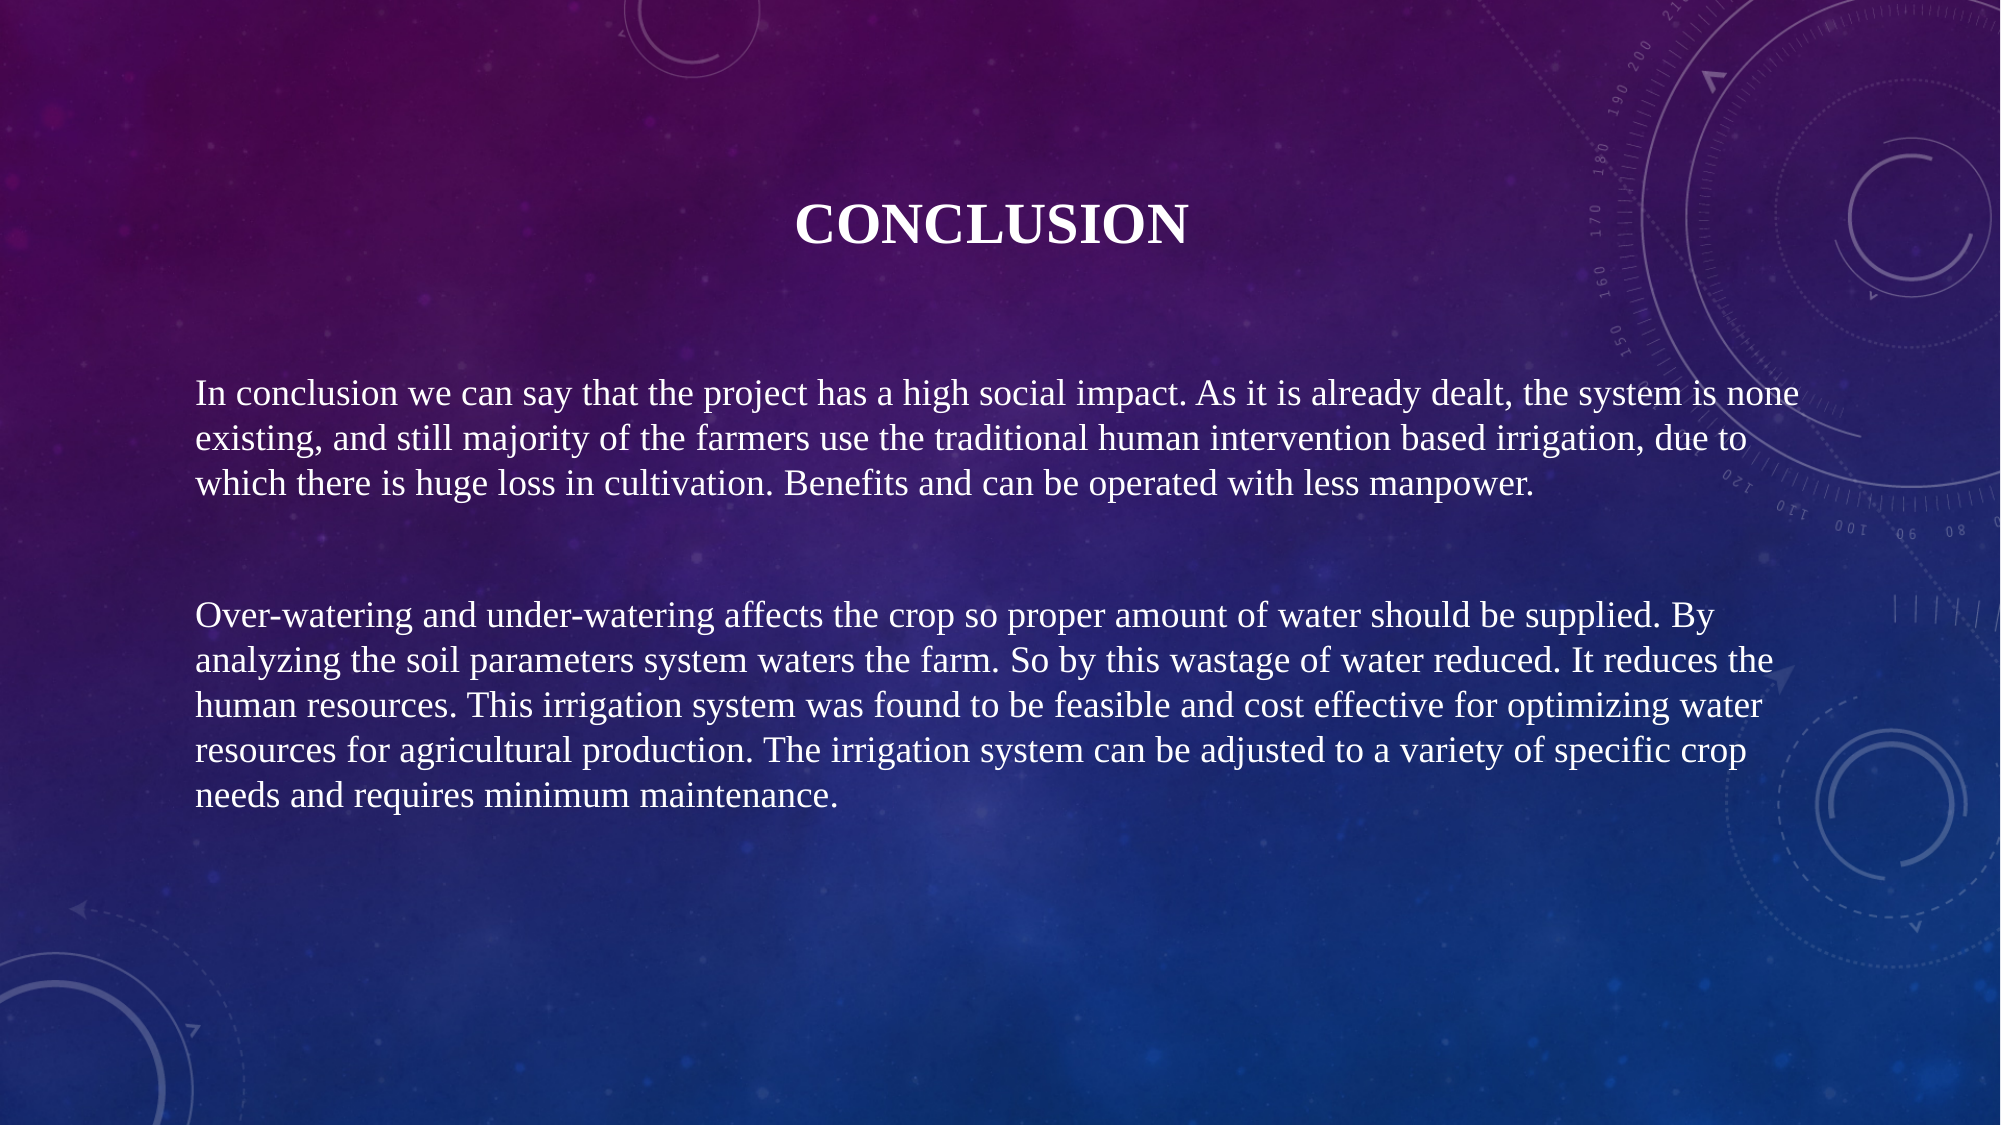

# Conclusion
In conclusion we can say that the project has a high social impact. As it is already dealt, the system is none existing, and still majority of the farmers use the traditional human intervention based irrigation, due to which there is huge loss in cultivation. Benefits and can be operated with less manpower.

Over-watering and under-watering affects the crop so proper amount of water should be supplied. By analyzing the soil parameters system waters the farm. So by this wastage of water reduced. It reduces the human resources. This irrigation system was found to be feasible and cost effective for optimizing water resources for agricultural production. The irrigation system can be adjusted to a variety of specific crop needs and requires minimum maintenance.